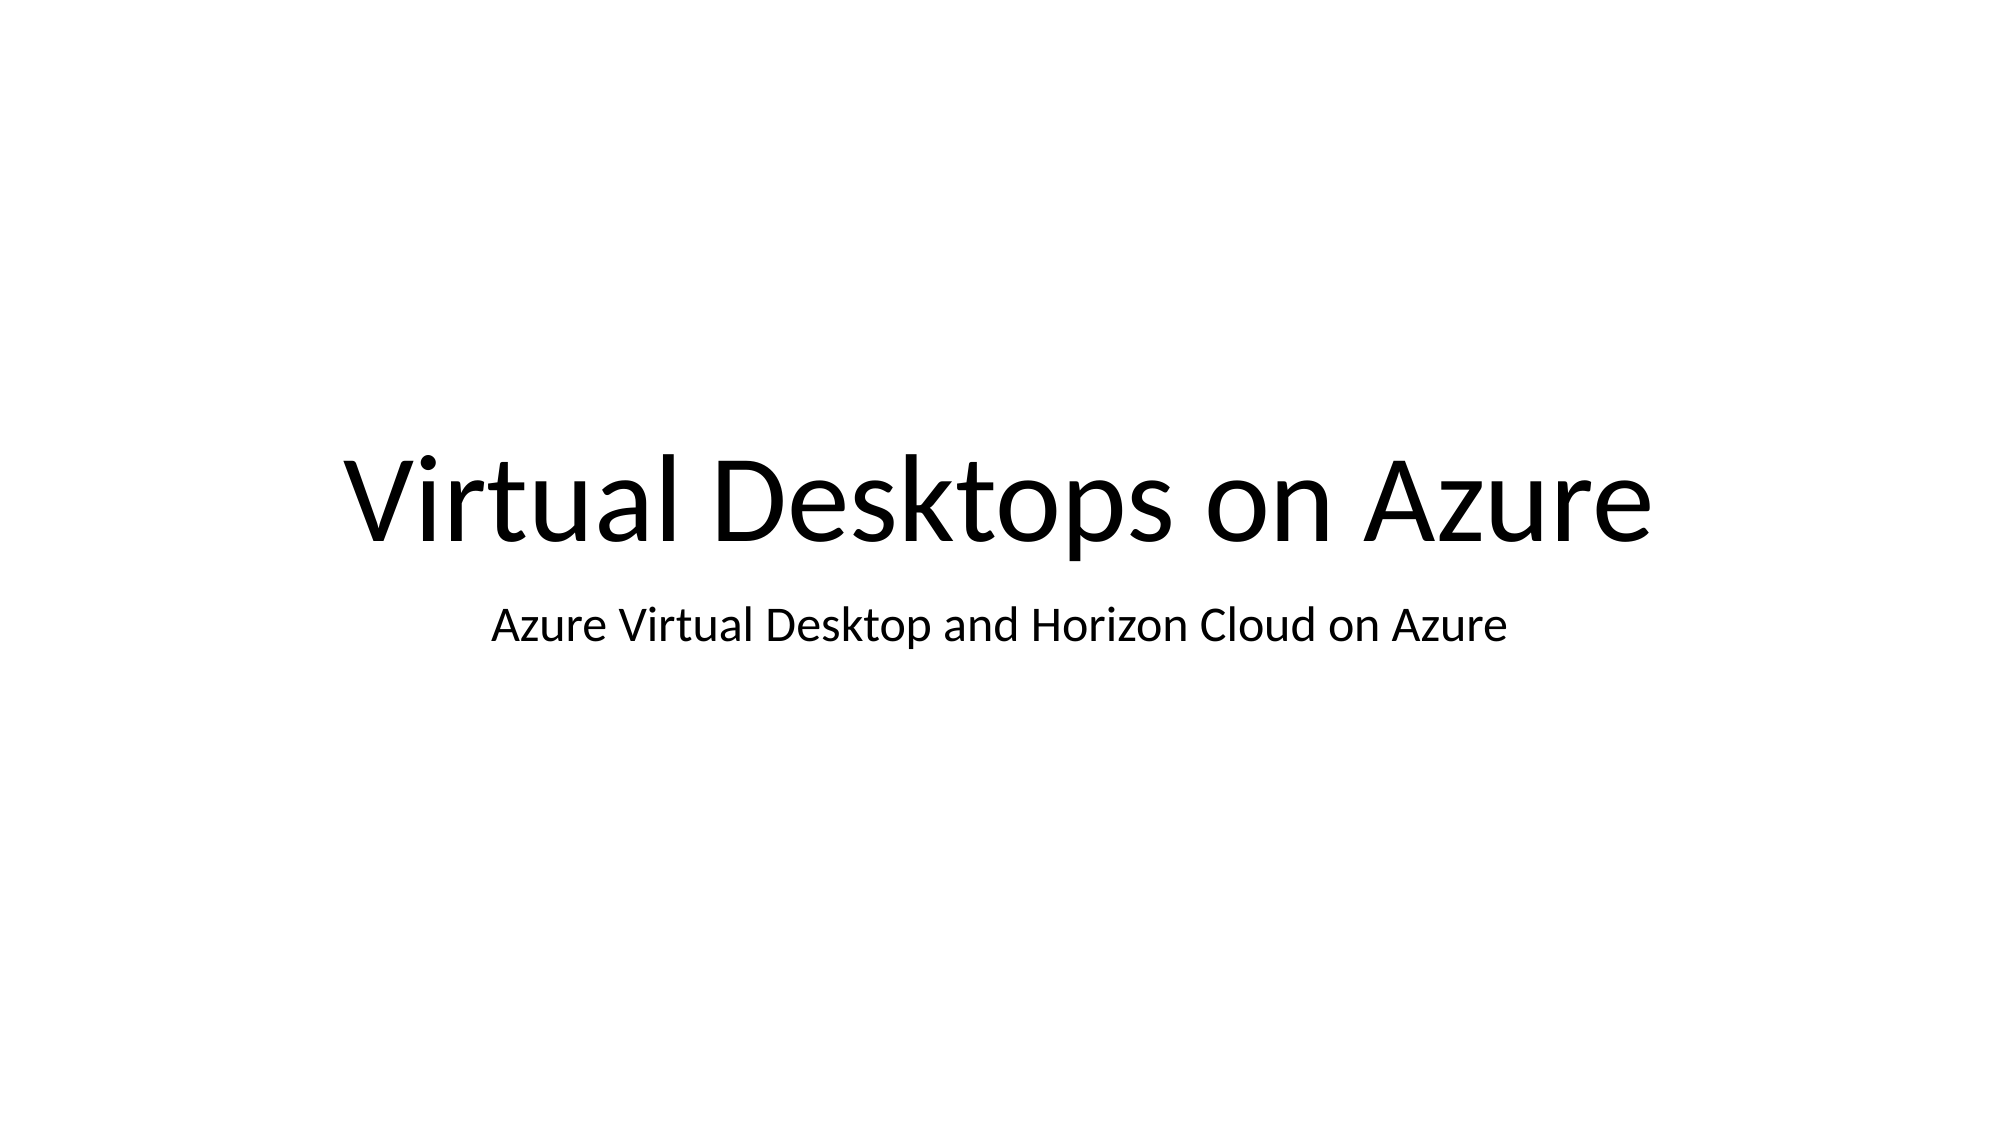

# Virtual Desktops on Azure
Azure Virtual Desktop and Horizon Cloud on Azure